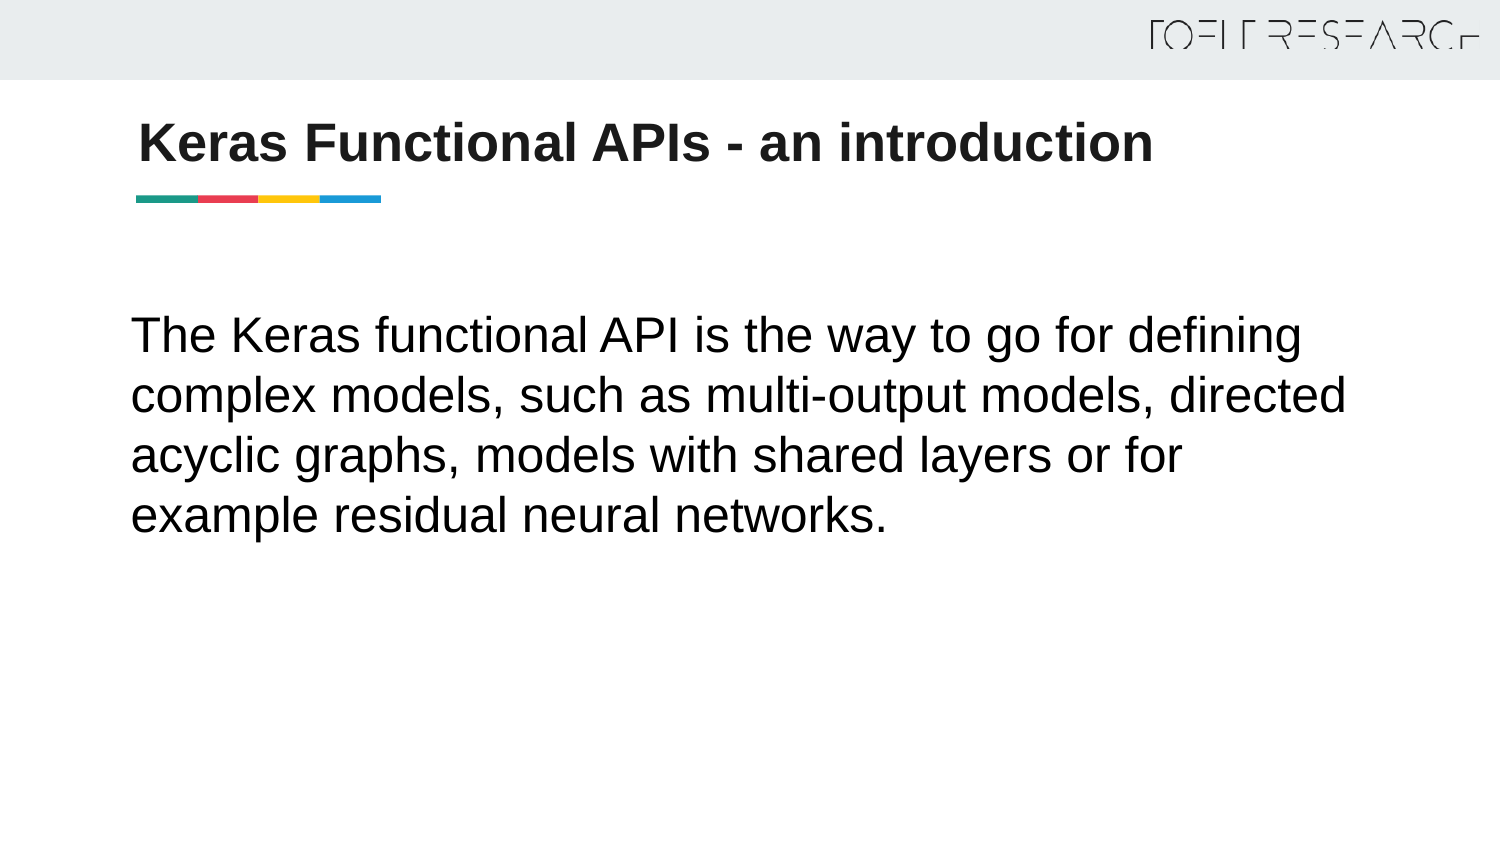

# Keras Functional APIs - an introduction
The Keras functional API is the way to go for defining complex models, such as multi-output models, directed acyclic graphs, models with shared layers or for example residual neural networks.